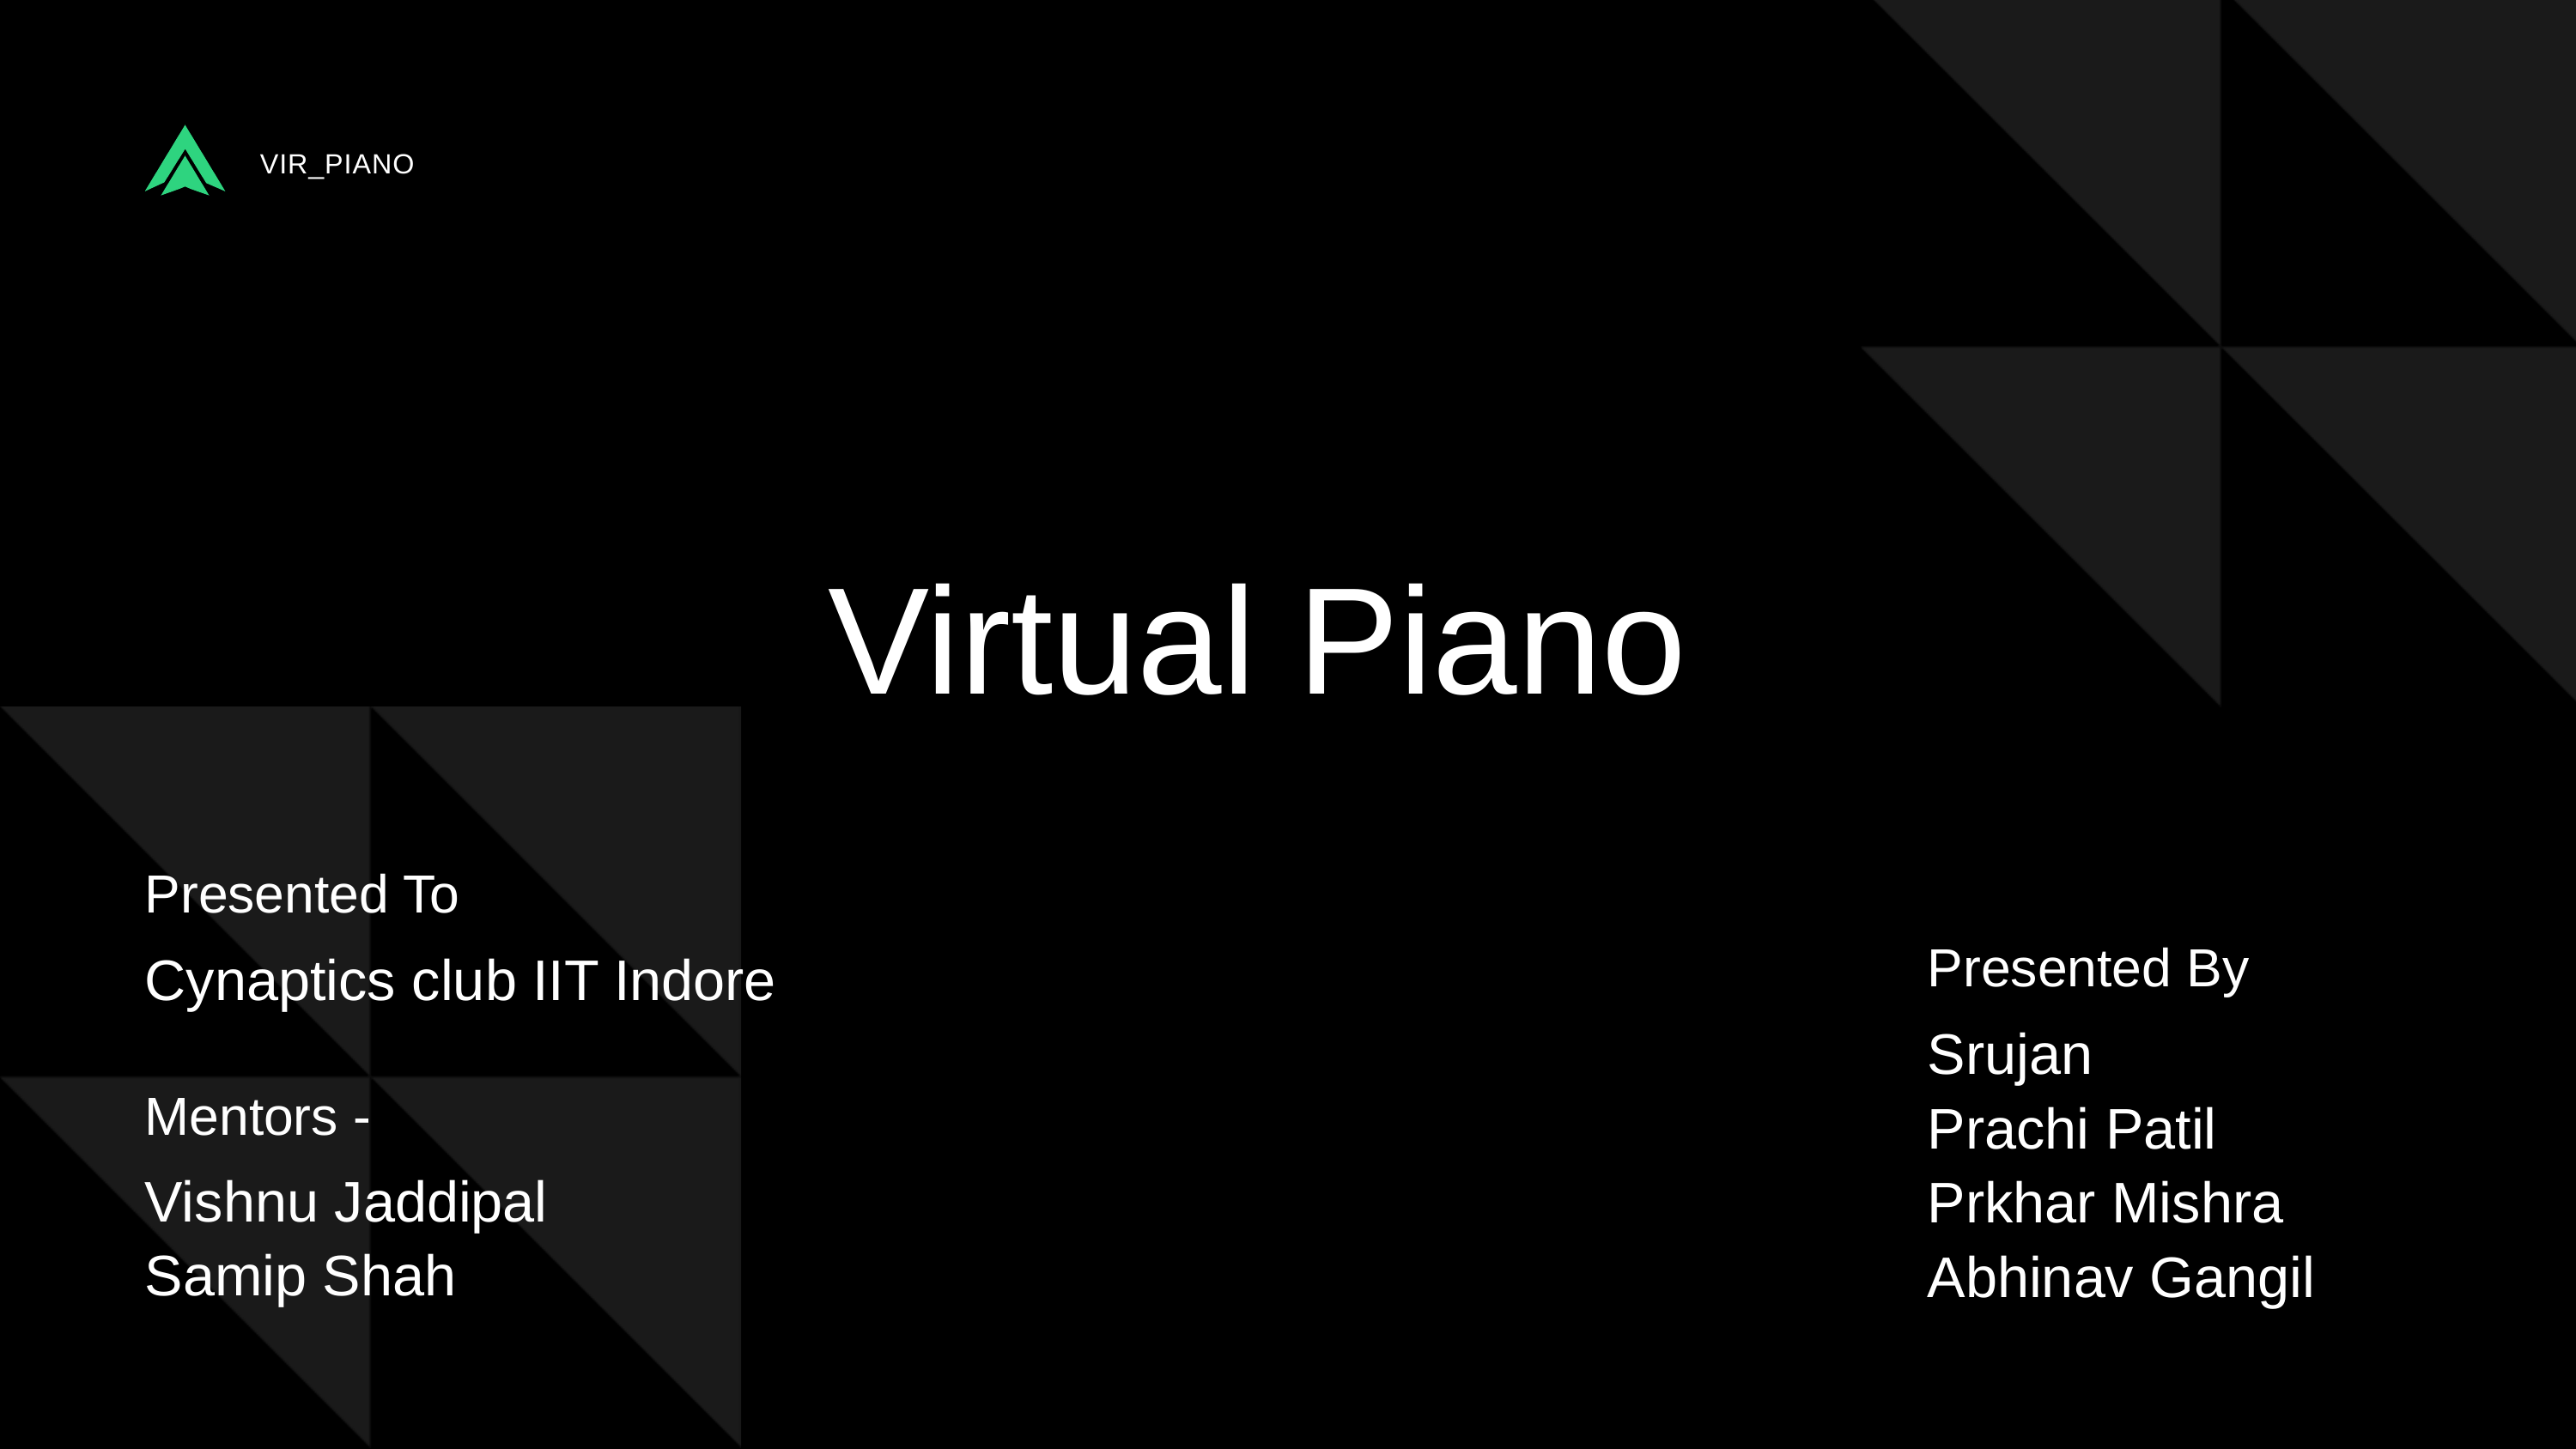

VIR_PIANO
Virtual Piano

Presented To
Cynaptics club IIT Indore
Presented By
Srujan
Prachi Patil
Prkhar Mishra
Abhinav Gangil
Mentors -
Vishnu Jaddipal
Samip Shah